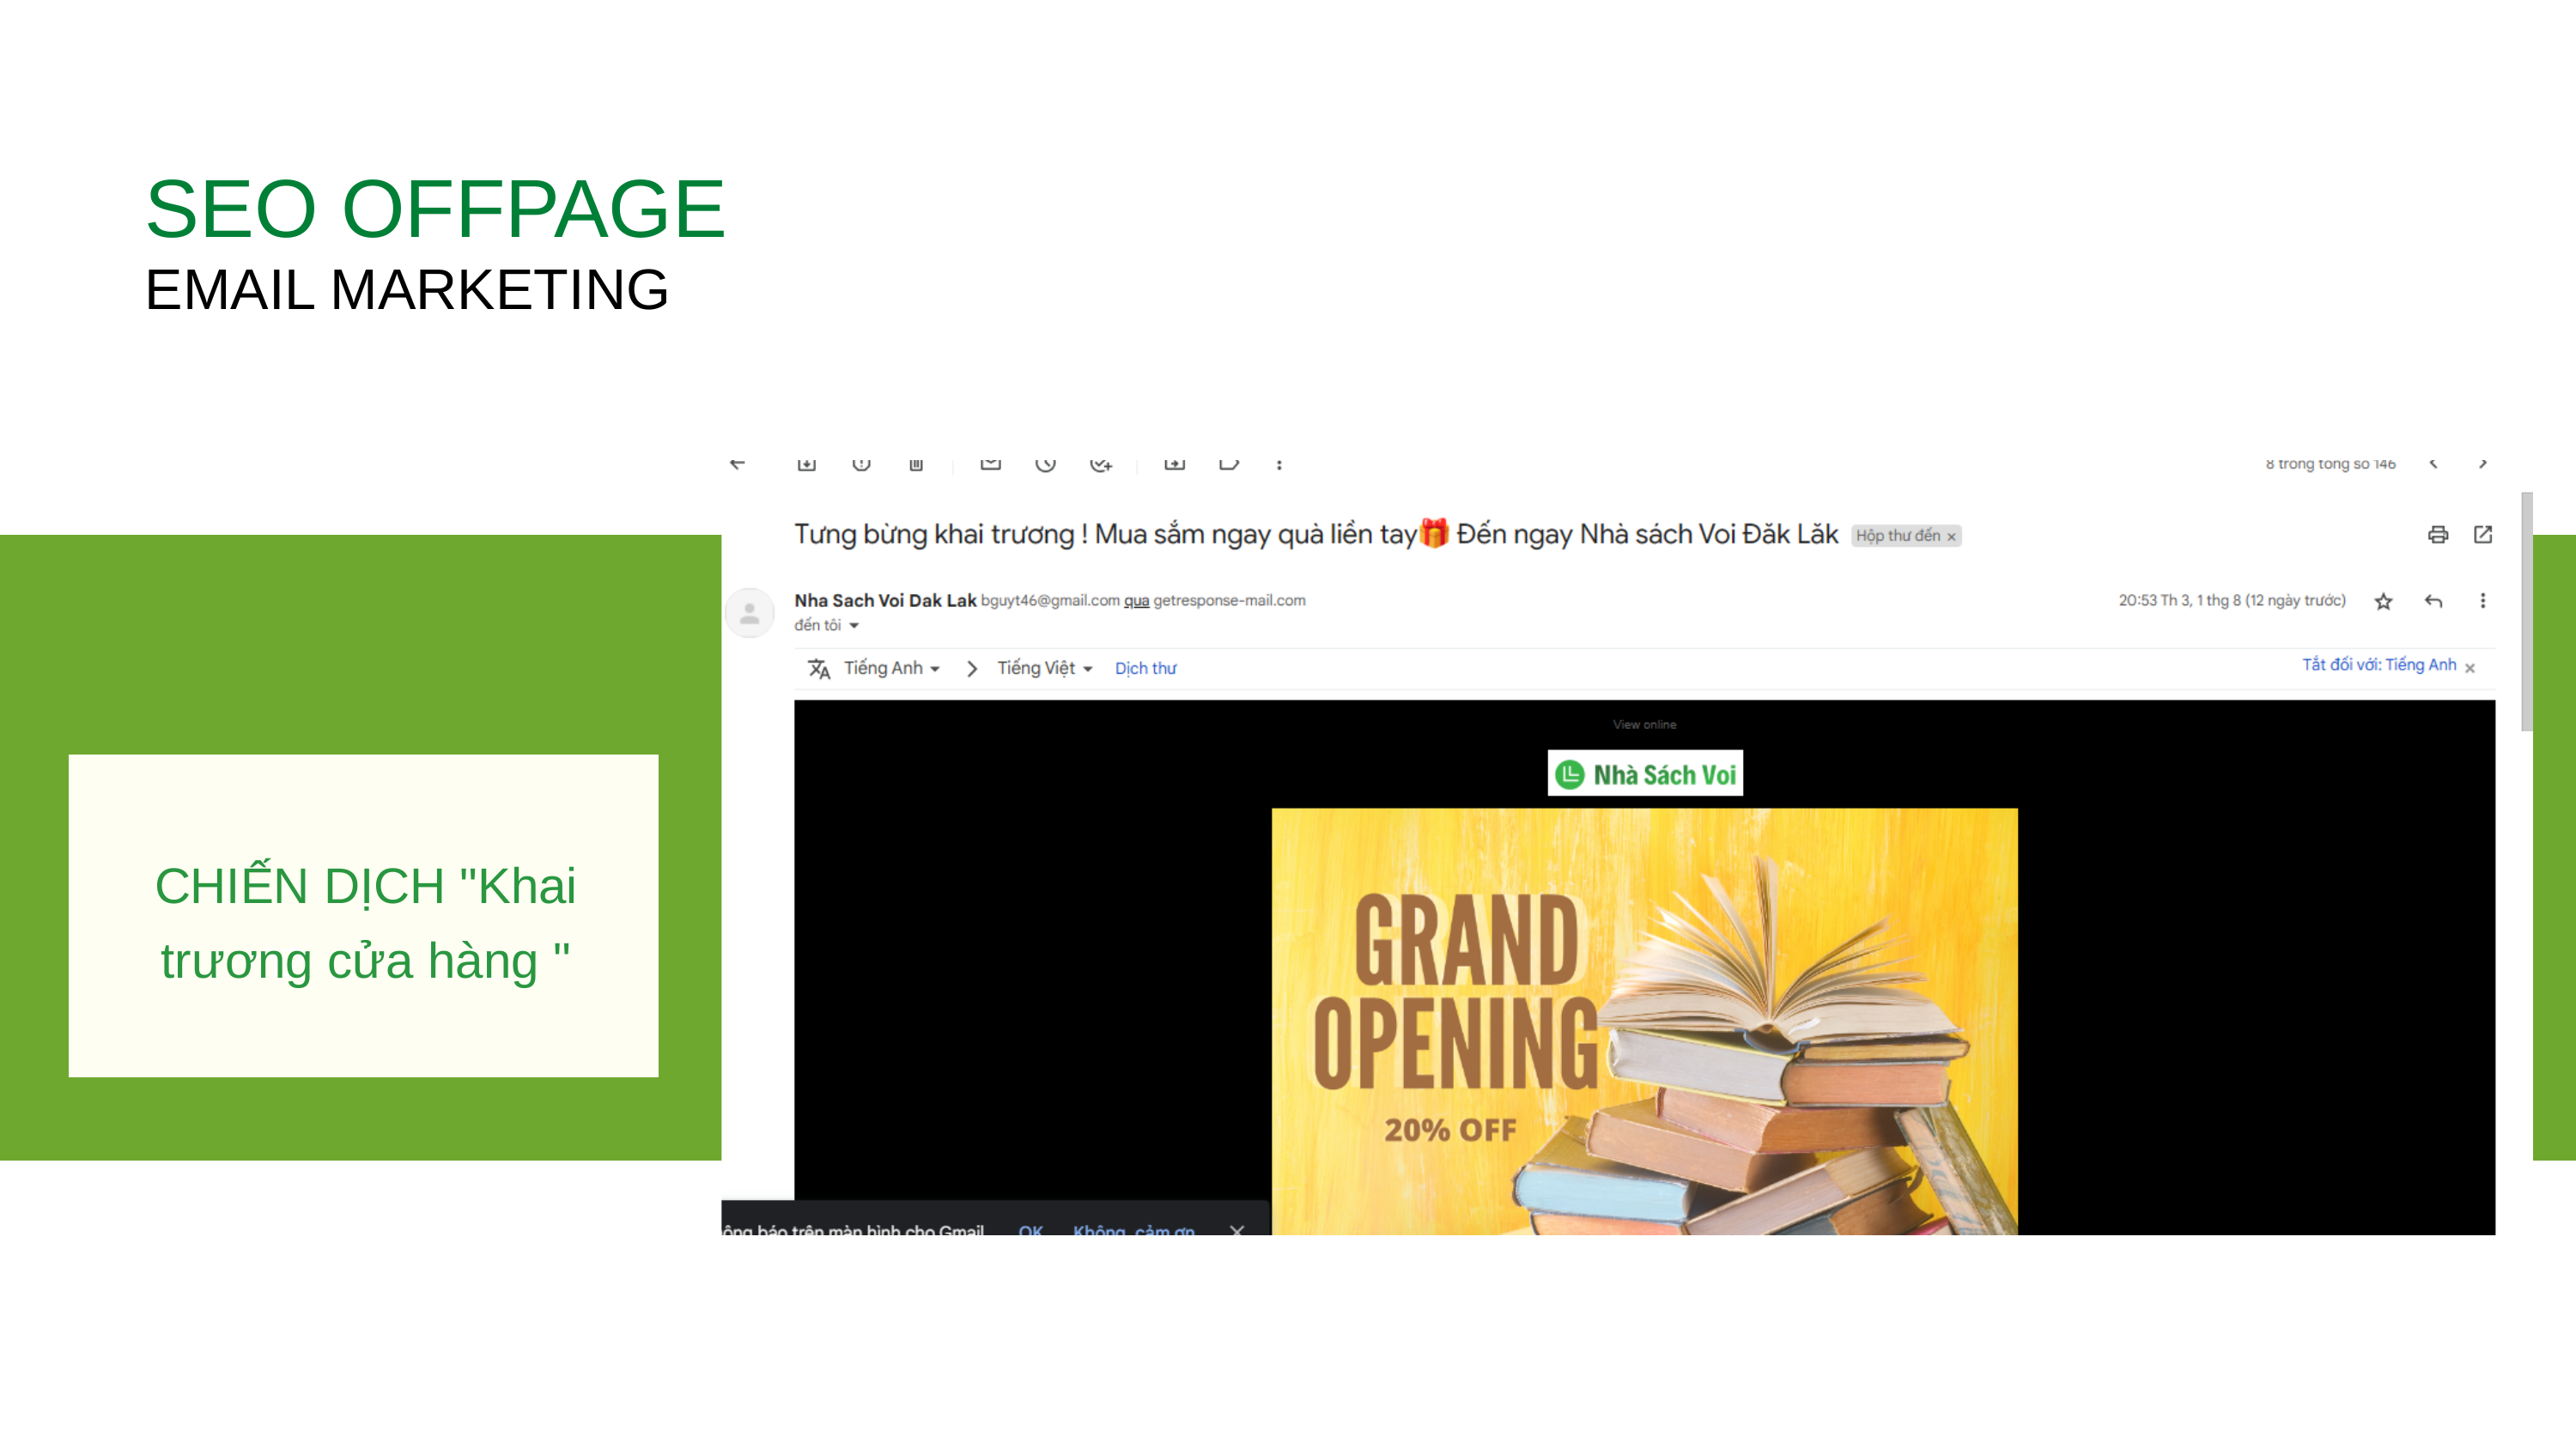

SEO OFFPAGE
EMAIL MARKETING

12
CHIẾN DỊCH "Khai trương cửa hàng "